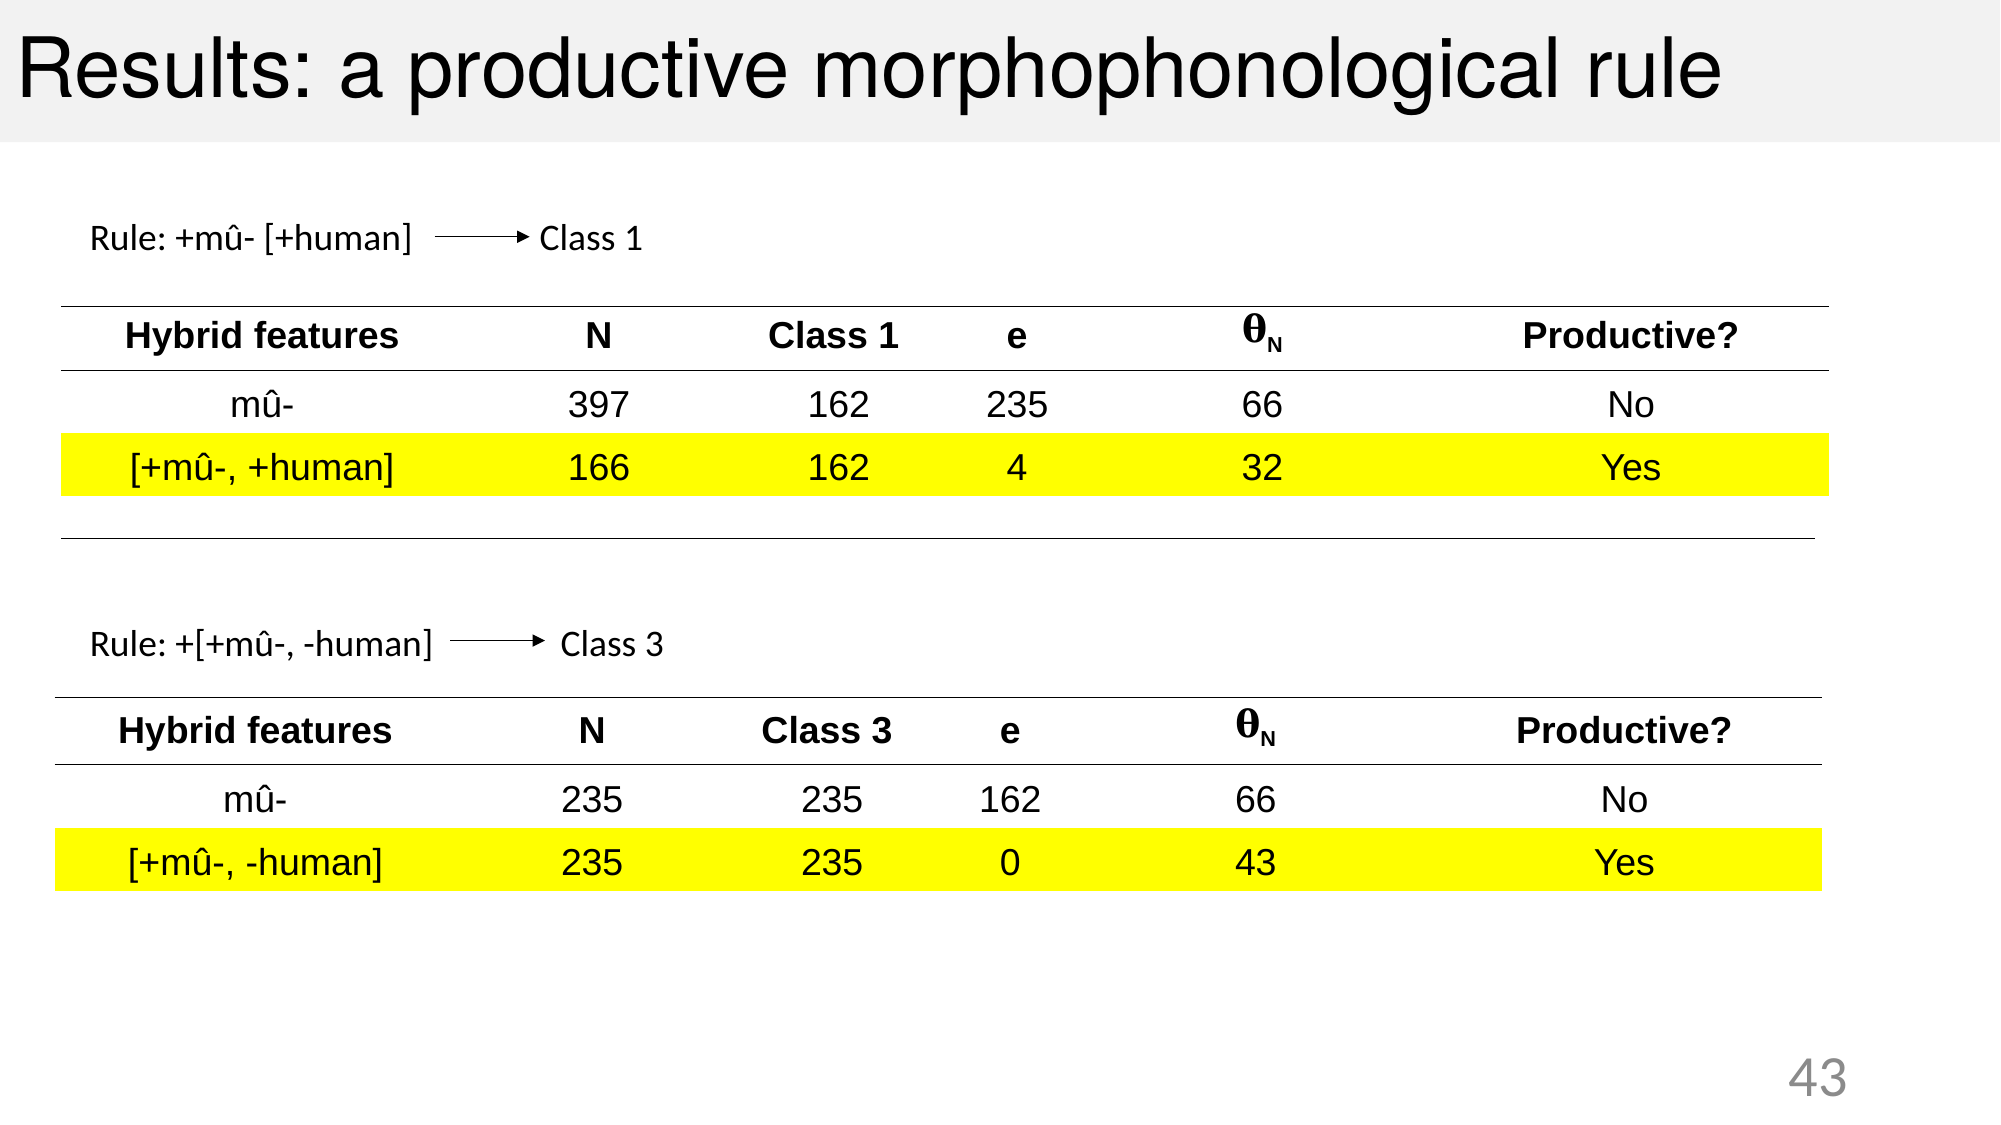

Results: a productive morphophonological rule
#
Rule: +mû- [+human]               Class 1
| Hybrid features | N | Class 1 | e | 𝛉N | Productive? |
| --- | --- | --- | --- | --- | --- |
| mû- | 397 | 162 | 235 | 66 | No |
| [+mû-, +human] | 166 | 162 | 4 | 32 | Yes |
Rule: +[+mû-, -human]               Class 3
| Hybrid features | N | Class 3 | e | 𝛉N | Productive? |
| --- | --- | --- | --- | --- | --- |
| mû- | 235 | 235 | 162 | 66 | No |
| [+mû-, -human] | 235 | 235 | 0 | 43 | Yes |
43